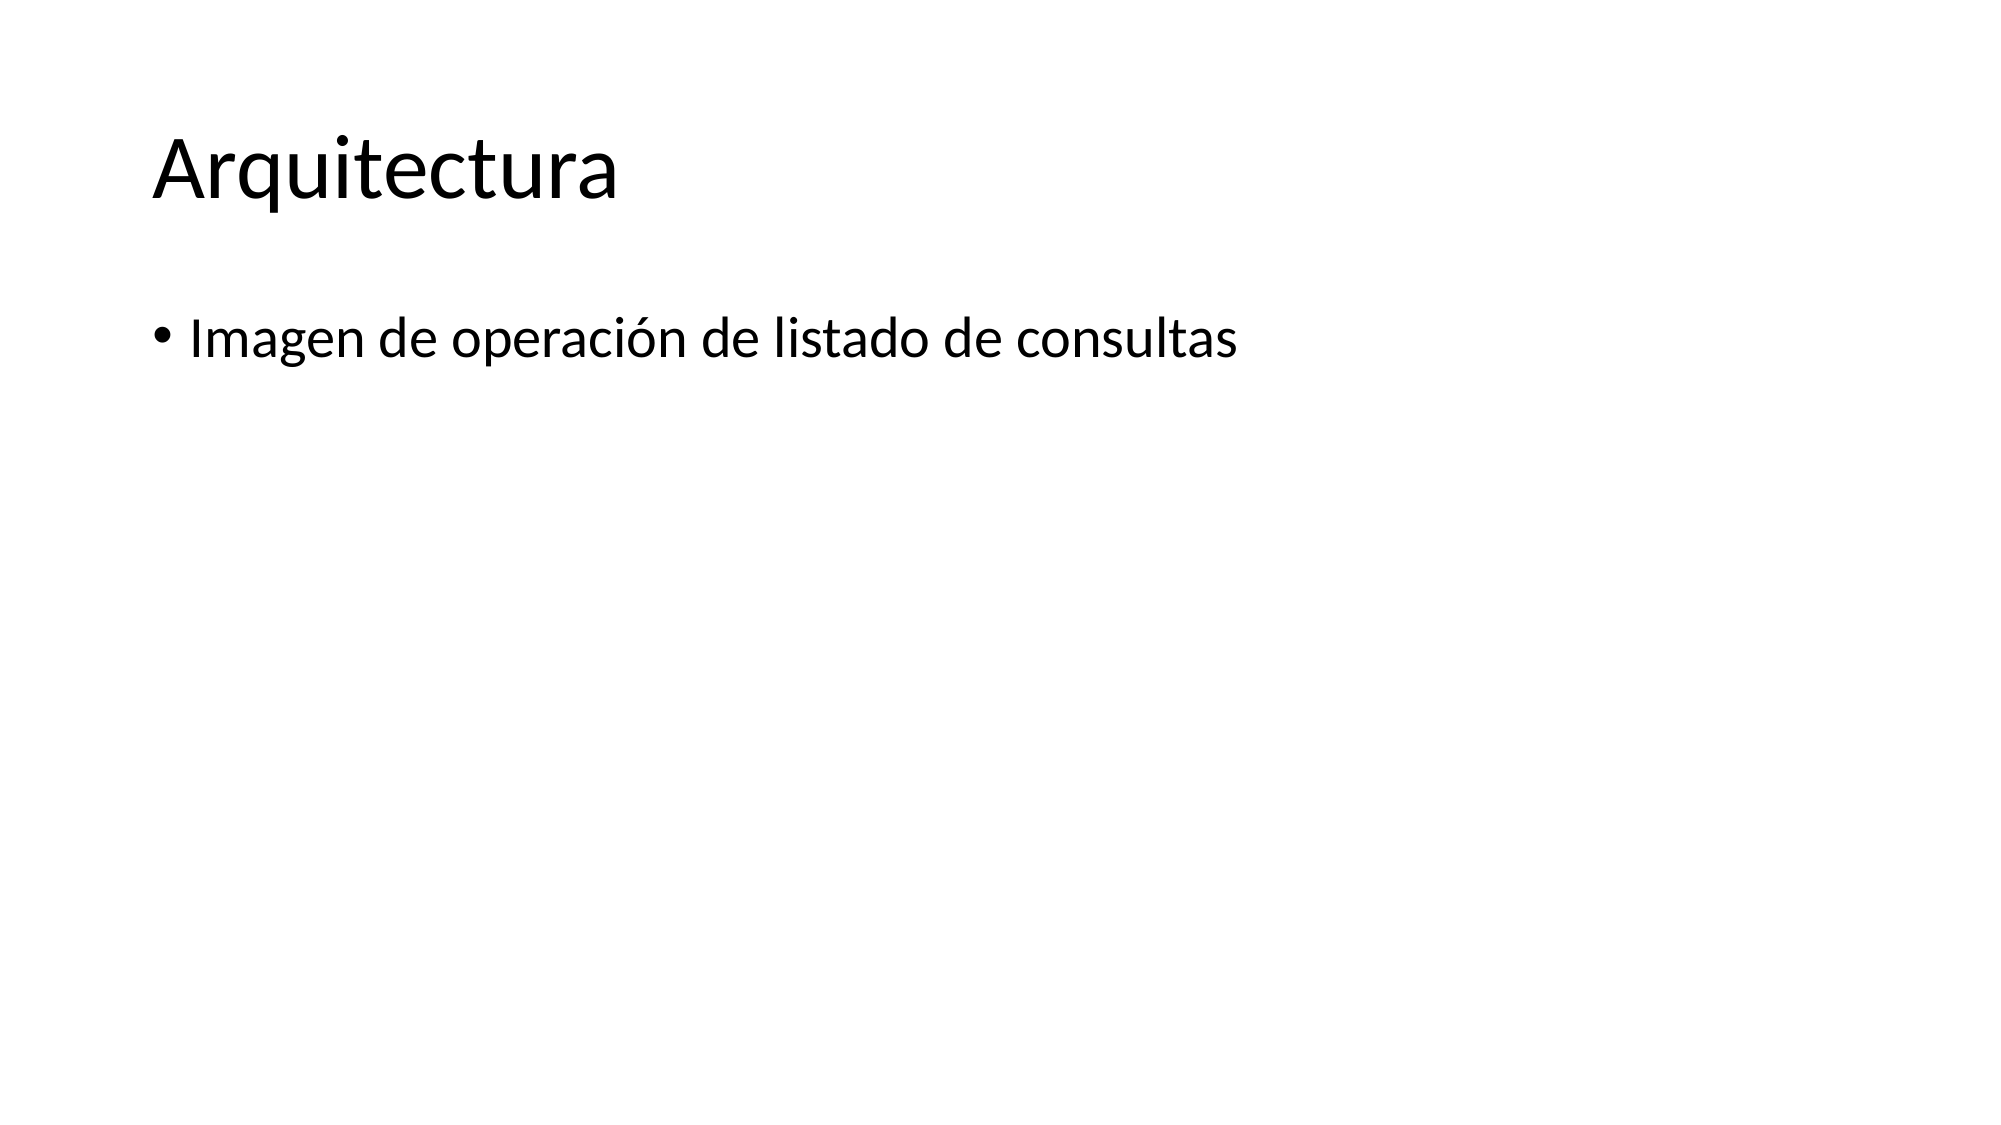

# Arquitectura
Imagen de operación de listado de consultas